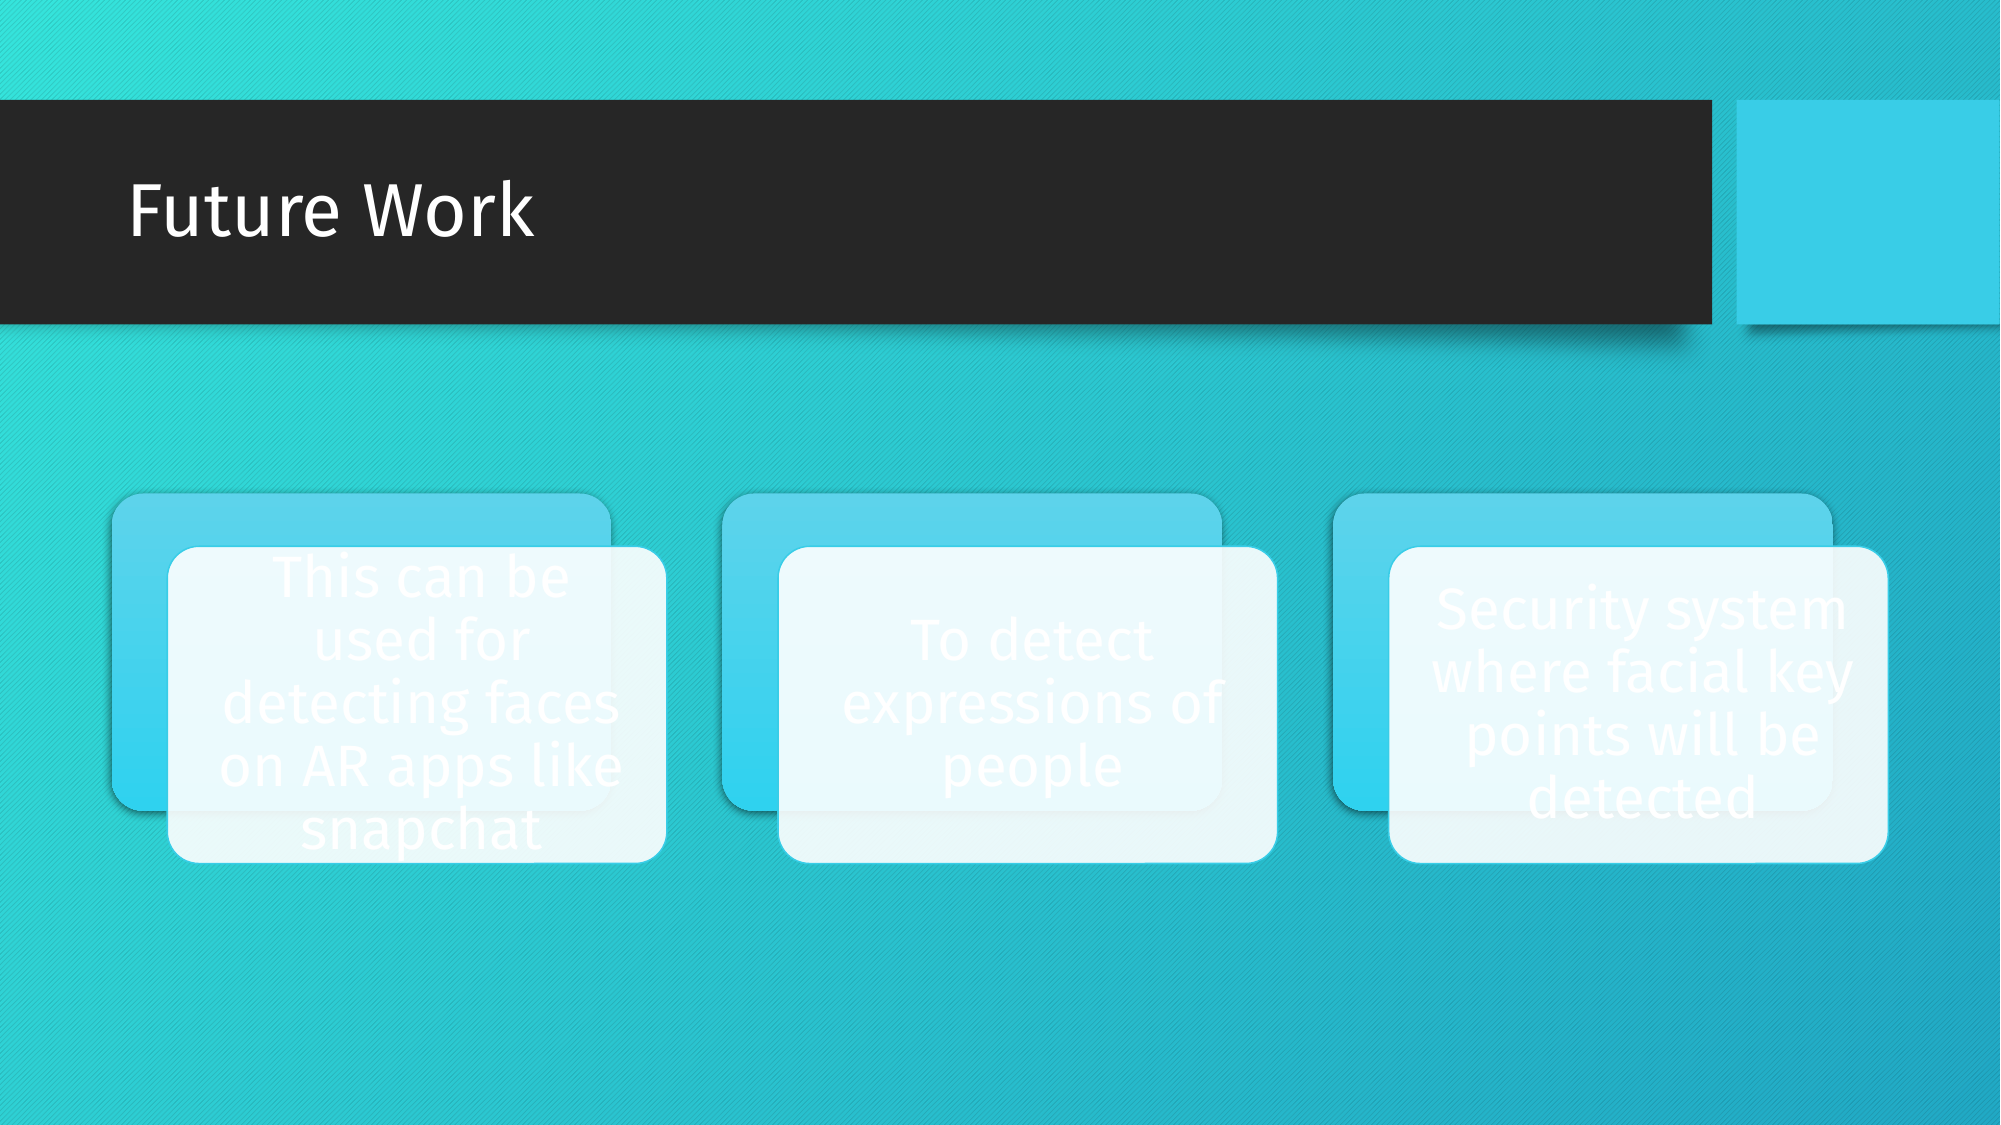

# Future Work
This can be used for detecting faces on AR apps like snapchat
To detect expressions of people
Security system where facial key points will be detected